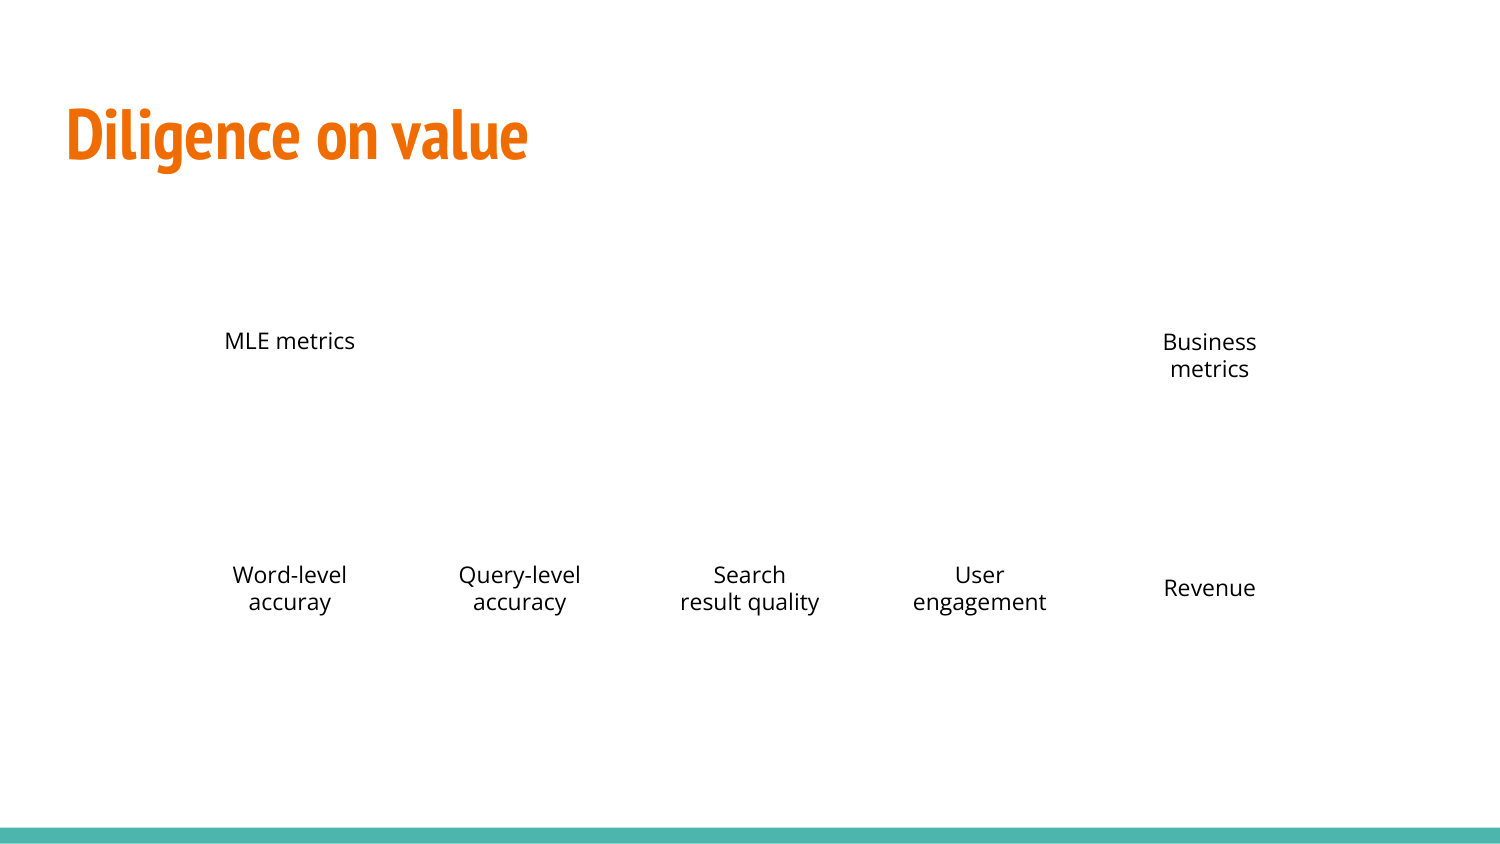

# Diligence on value
MLE metrics
Business
metrics
Search result quality
Word-level accuray
Query-level
accuracy
User engagement
Revenue